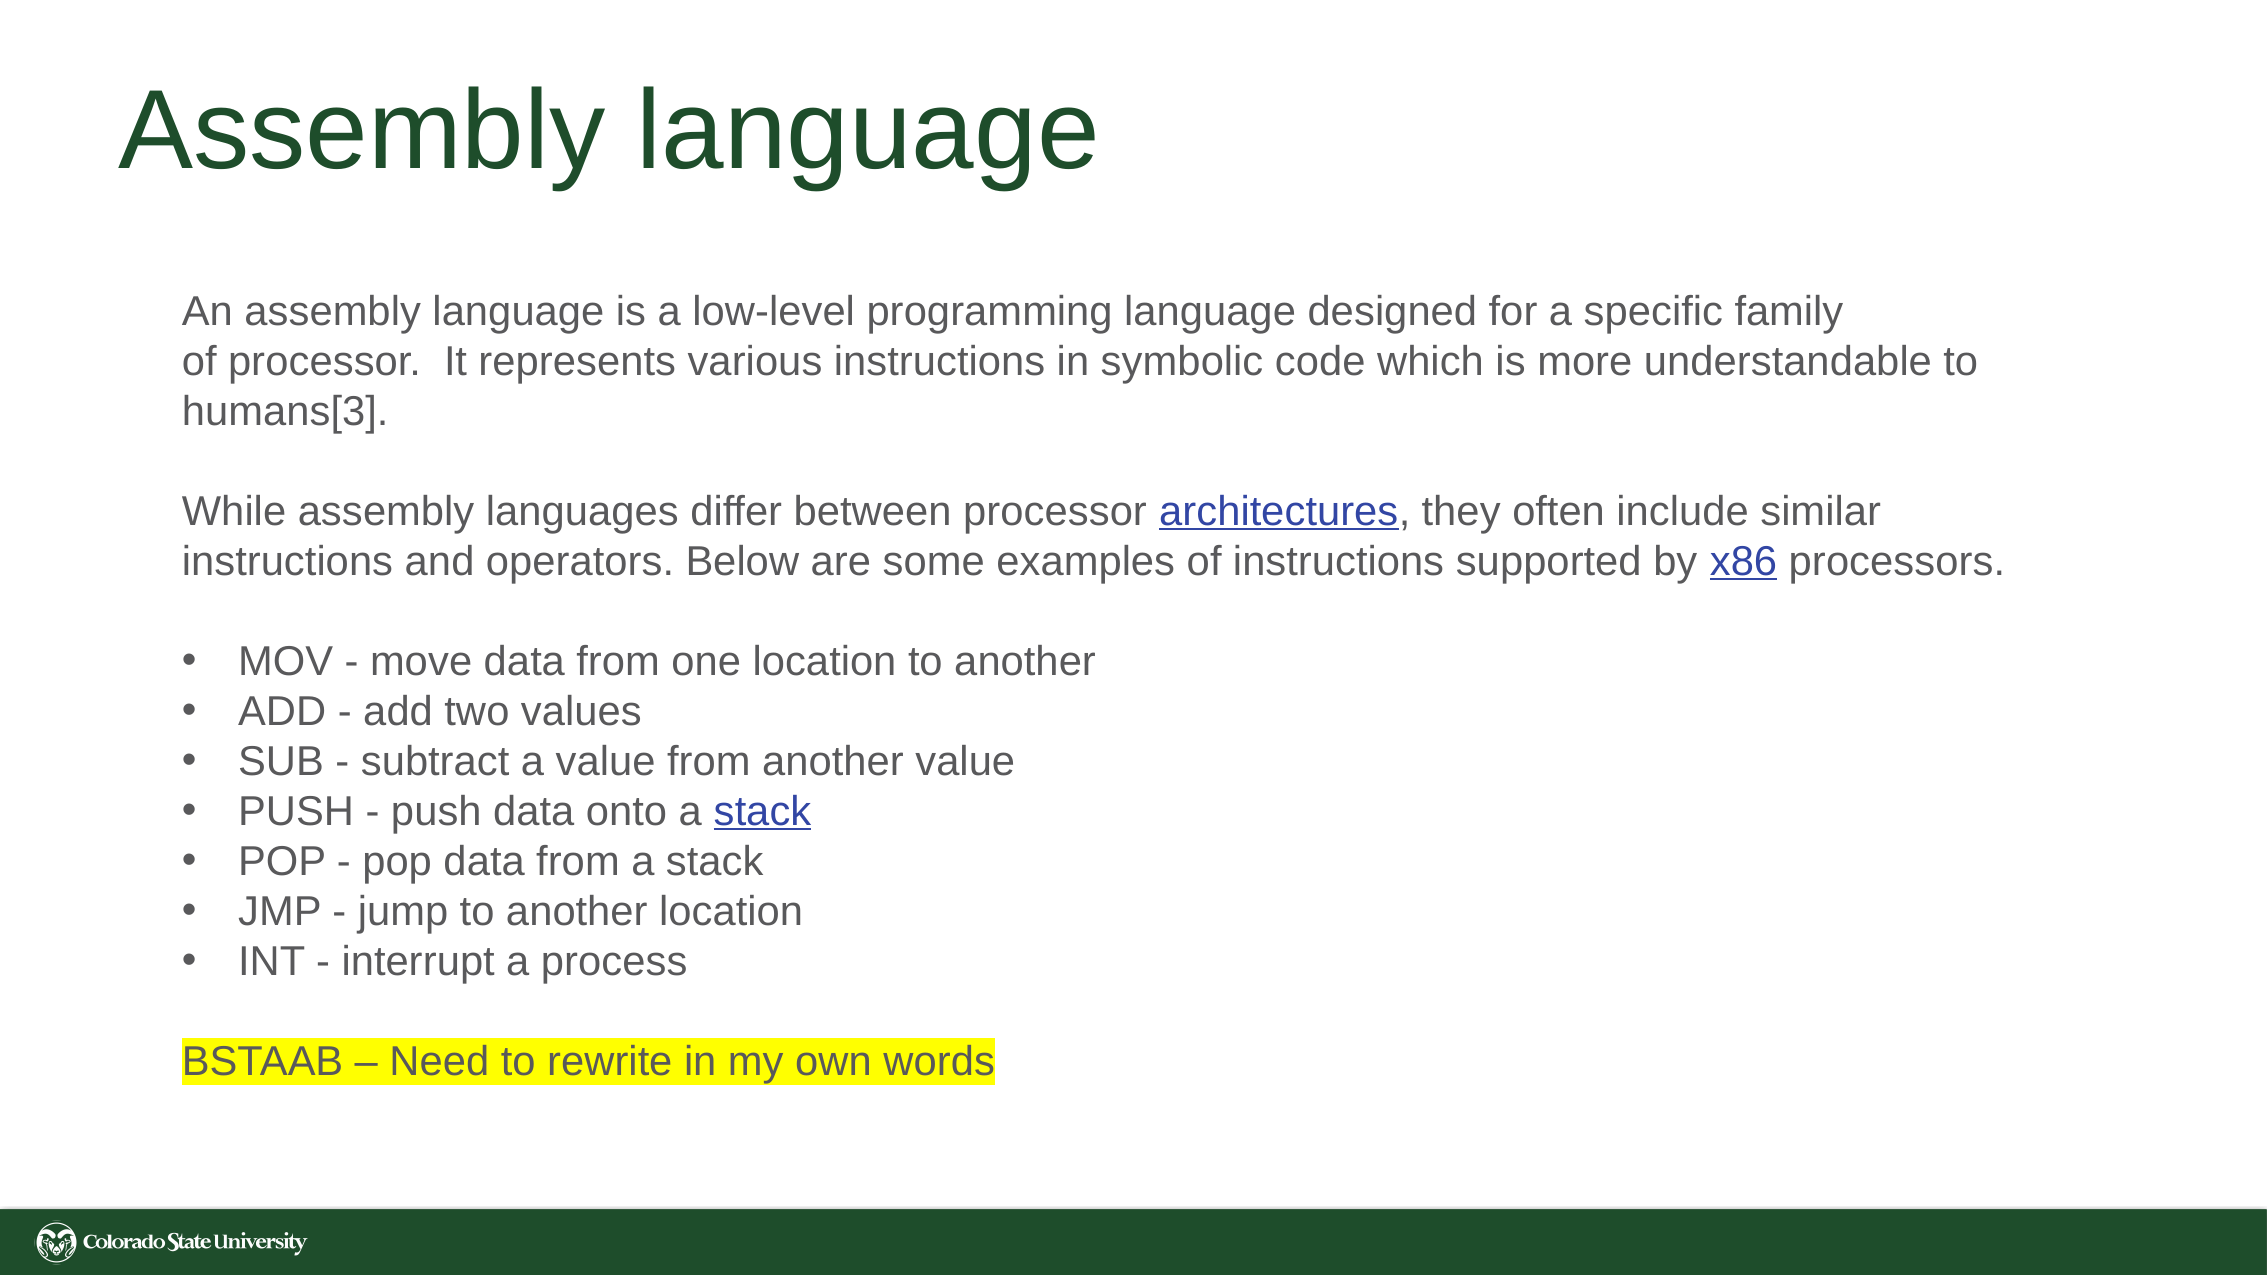

# Assembly language
An assembly language is a low-level programming language designed for a specific family of processor.  It represents various instructions in symbolic code which is more understandable to humans[3].

While assembly languages differ between processor architectures, they often include similar instructions and operators. Below are some examples of instructions supported by x86 processors.

MOV - move data from one location to another
ADD - add two values
SUB - subtract a value from another value
PUSH - push data onto a stack
POP - pop data from a stack
JMP - jump to another location
INT - interrupt a process

BSTAAB – Need to rewrite in my own words